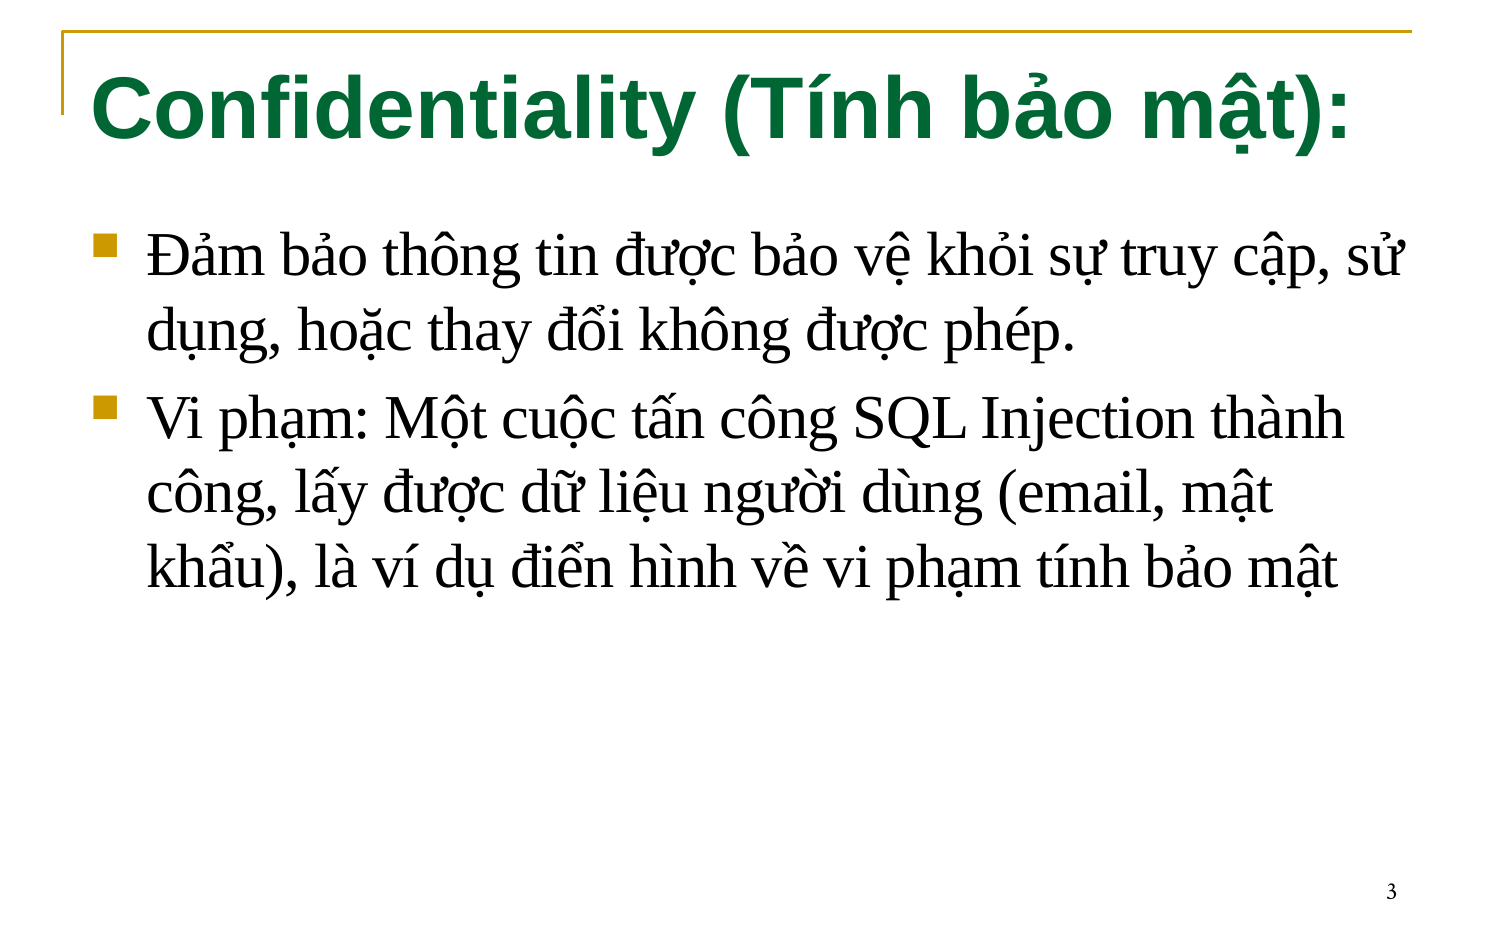

# Confidentiality (Tính bảo mật):
Đảm bảo thông tin được bảo vệ khỏi sự truy cập, sử dụng, hoặc thay đổi không được phép.
Vi phạm: Một cuộc tấn công SQL Injection thành công, lấy được dữ liệu người dùng (email, mật khẩu), là ví dụ điển hình về vi phạm tính bảo mật
3